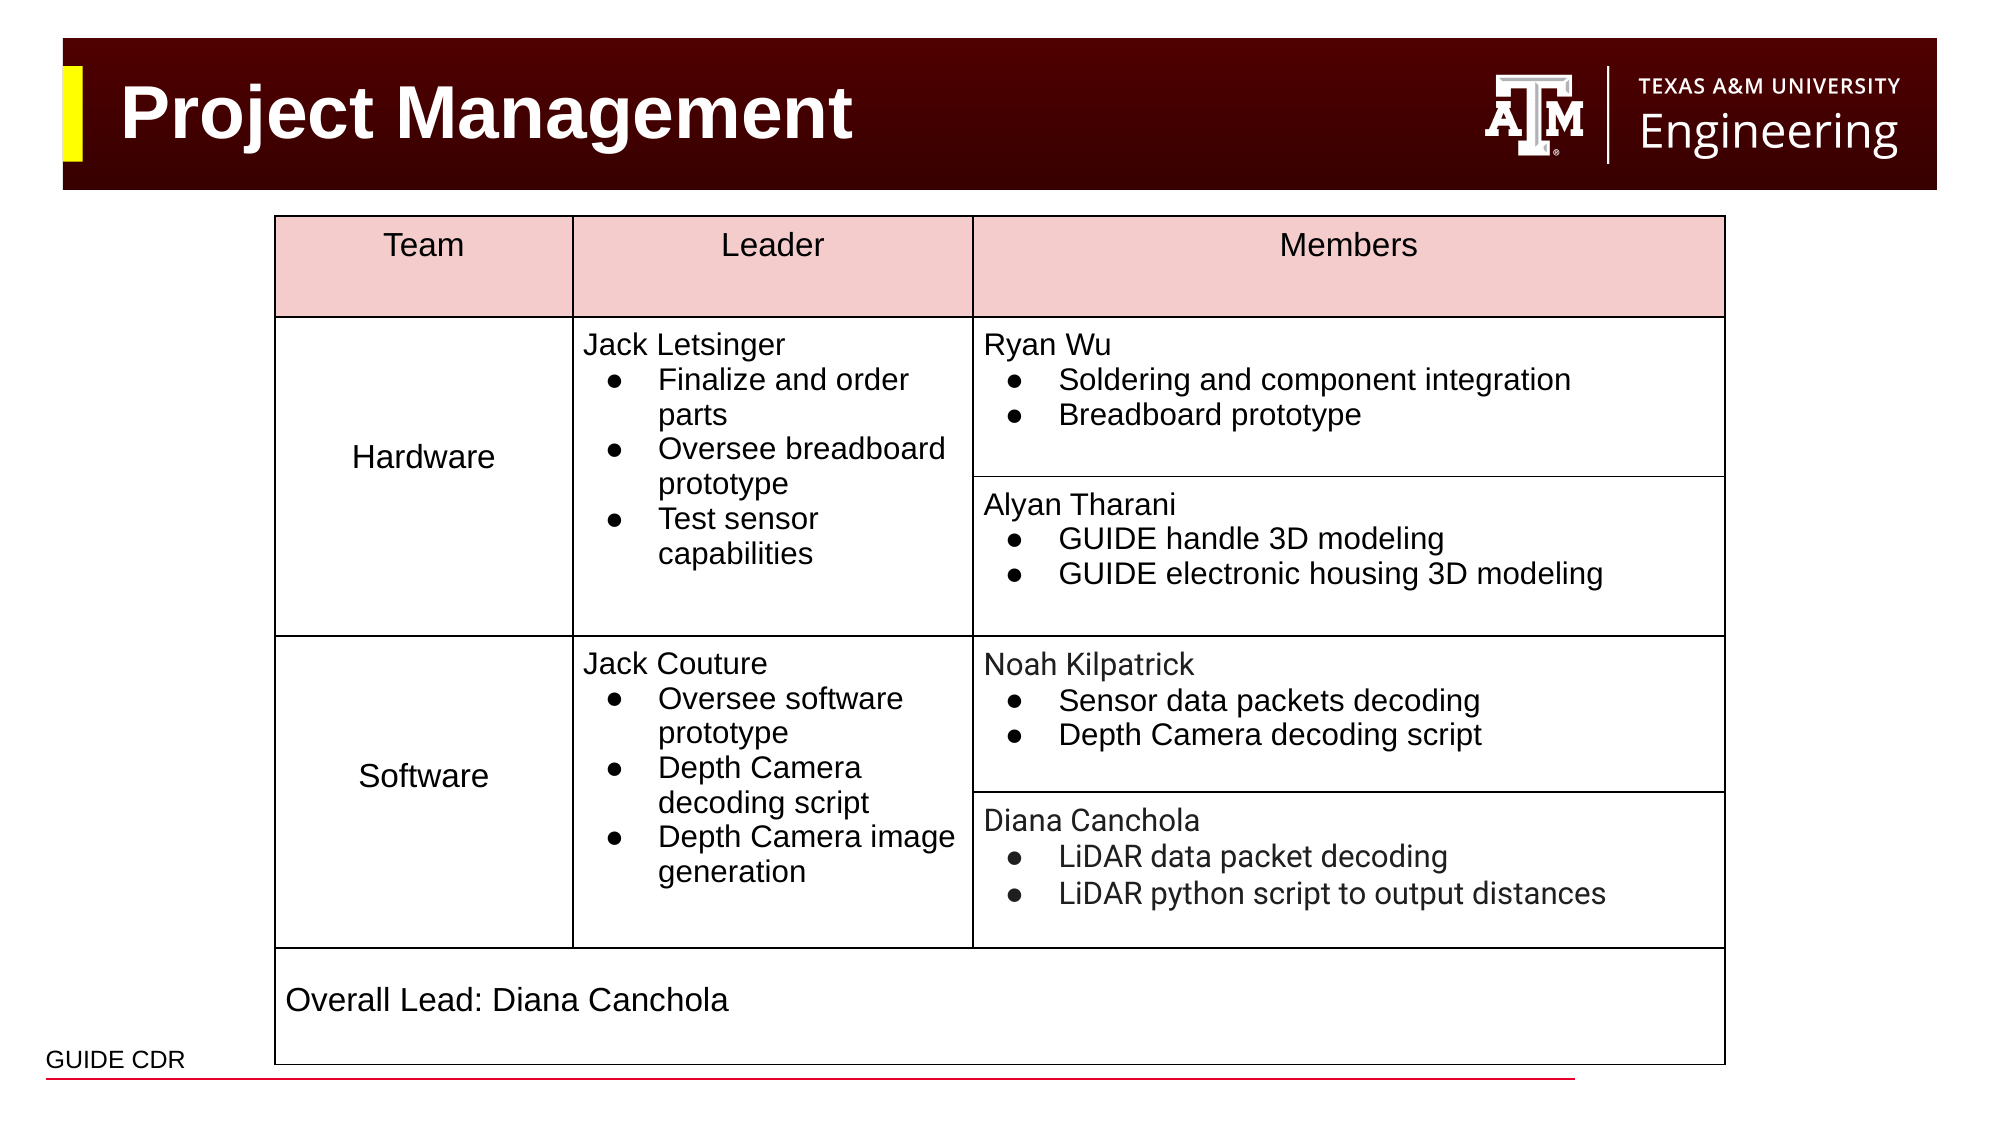

# Project Management
| Team | Leader | Members |
| --- | --- | --- |
| Hardware | Jack Letsinger Finalize and order parts Oversee breadboard prototype Test sensor capabilities | Ryan Wu Soldering and component integration Breadboard prototype |
|  |  | Alyan Tharani GUIDE handle 3D modeling GUIDE electronic housing 3D modeling |
| Software | Jack Couture Oversee software prototype Depth Camera decoding script Depth Camera image generation | Noah Kilpatrick Sensor data packets decoding Depth Camera decoding script |
|  |  | Diana Canchola LiDAR data packet decoding LiDAR python script to output distances |
| Overall Lead: Diana Canchola |  |  |